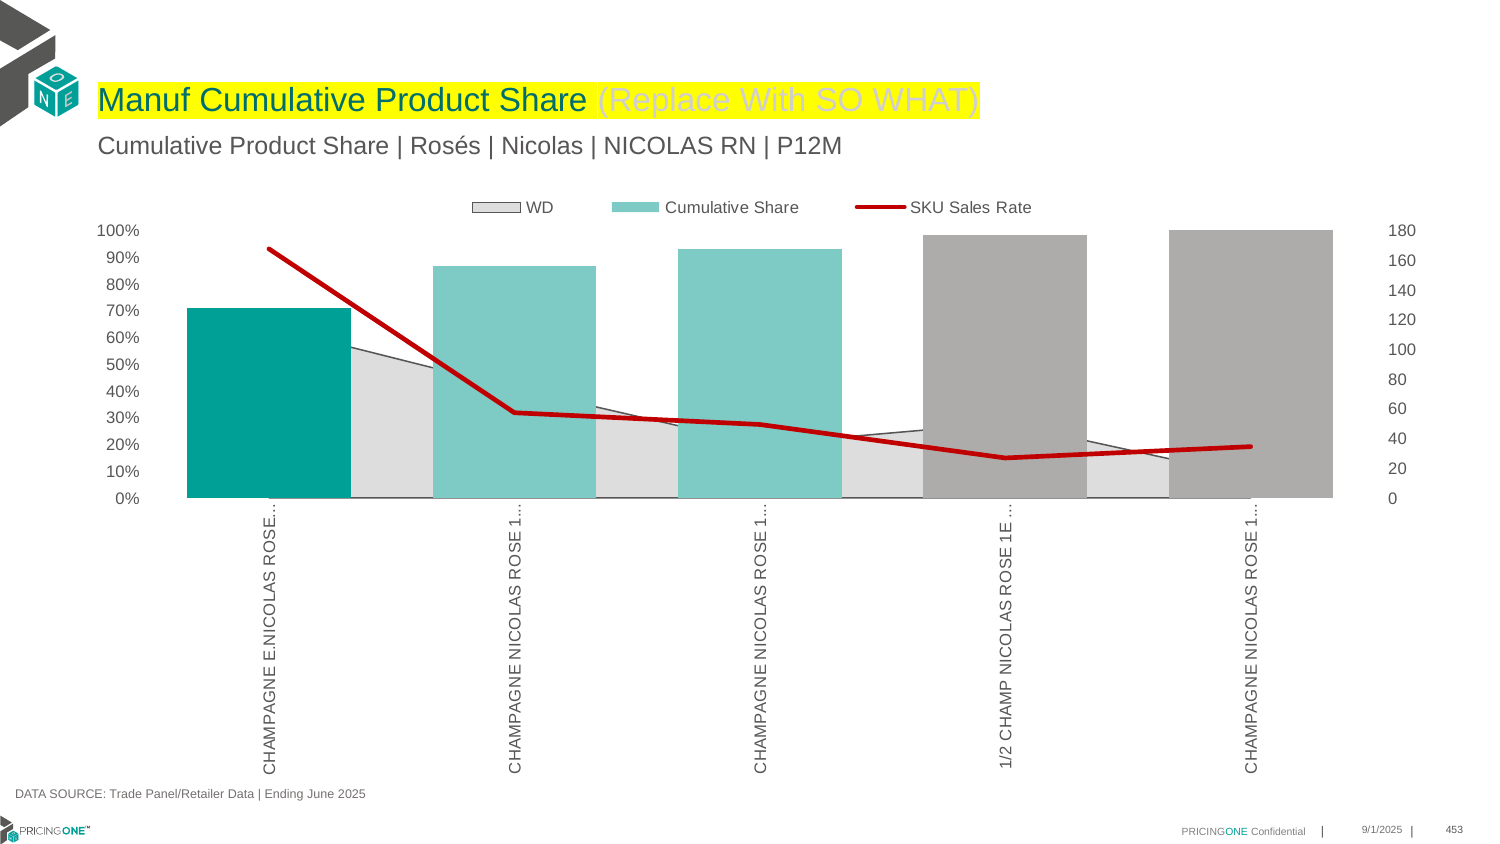

# Manuf Cumulative Product Share (Replace With SO WHAT)
Cumulative Product Share | Rosés | Nicolas | NICOLAS RN | P12M

### Chart

| Category | WD | Cumulative Share | SKU Sales Rate |
|---|---|---|---|
| CHAMPAGNE E.NICOLAS ROSE 1CT X 750ML | 0.64 | 0.7105455027507125 | 167.5 |
| CHAMPAGNE NICOLAS ROSE 1ERE CU 1CT X 750ML | 0.41 | 0.8663087426261019 | 57.31707317073171 |
| CHAMPAGNE NICOLAS ROSE 1ERE ET 1CT X 750ML | 0.2 | 0.9317955856034996 | 49.4 |
| 1/2 CHAMP NICOLAS ROSE 1E C BS 1CT X 375ML | 0.28 | 0.9817061045933584 | 26.89285714285714 |
| CHAMPAGNE NICOLAS ROSE 1E C BS 1CT X 750ML | 0.08 | 0.9999999999999999 | 34.5 |
DATA SOURCE: Trade Panel/Retailer Data | Ending June 2025

9/1/2025
453